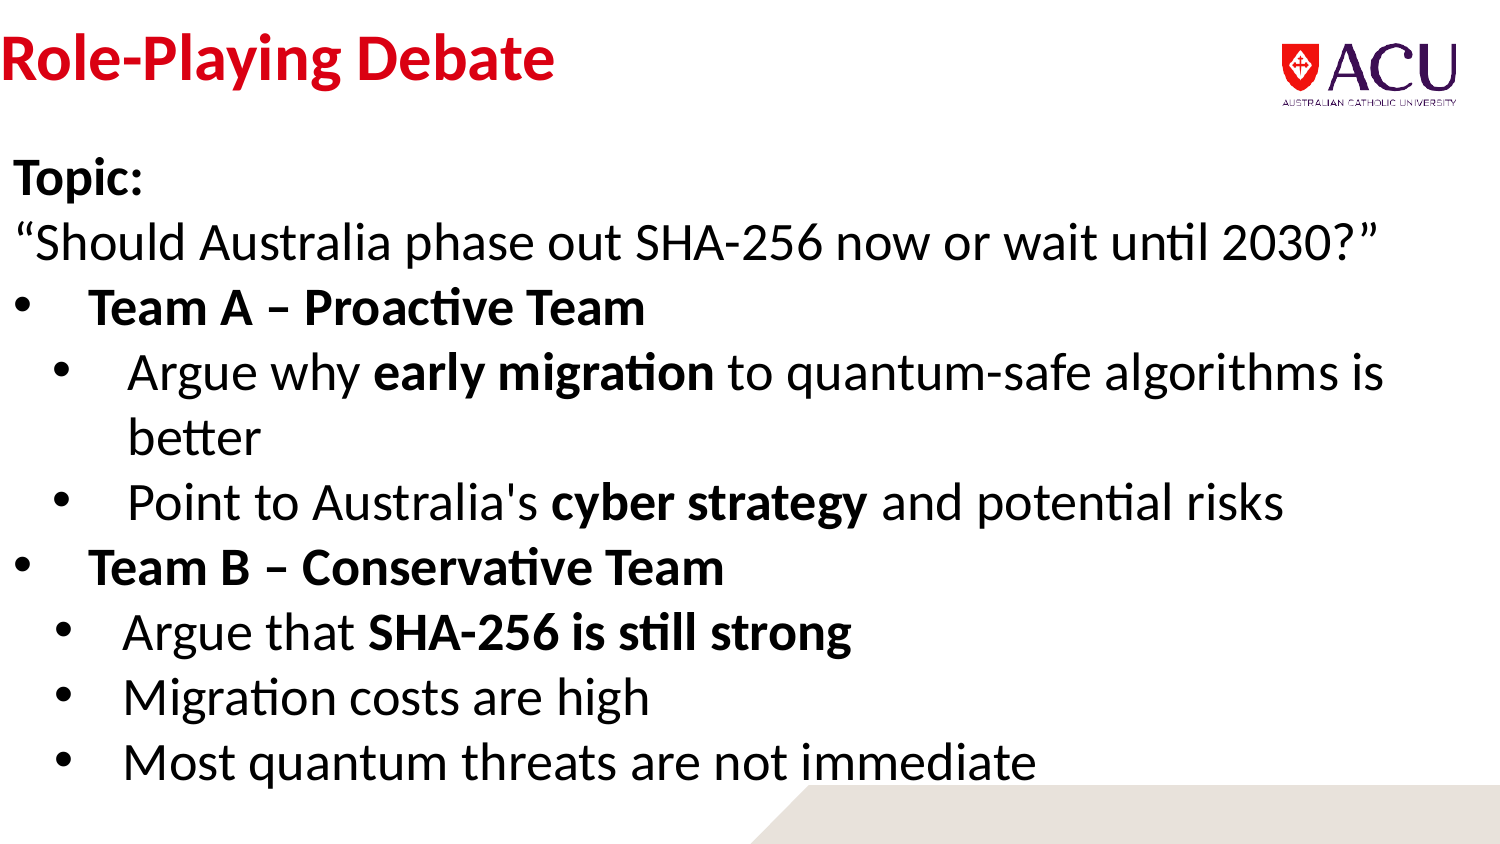

# Role-Playing Debate
Topic:
“Should Australia phase out SHA-256 now or wait until 2030?”
Team A – Proactive Team
Argue why early migration to quantum-safe algorithms is better
Point to Australia's cyber strategy and potential risks
Team B – Conservative Team
Argue that SHA-256 is still strong
Migration costs are high
Most quantum threats are not immediate